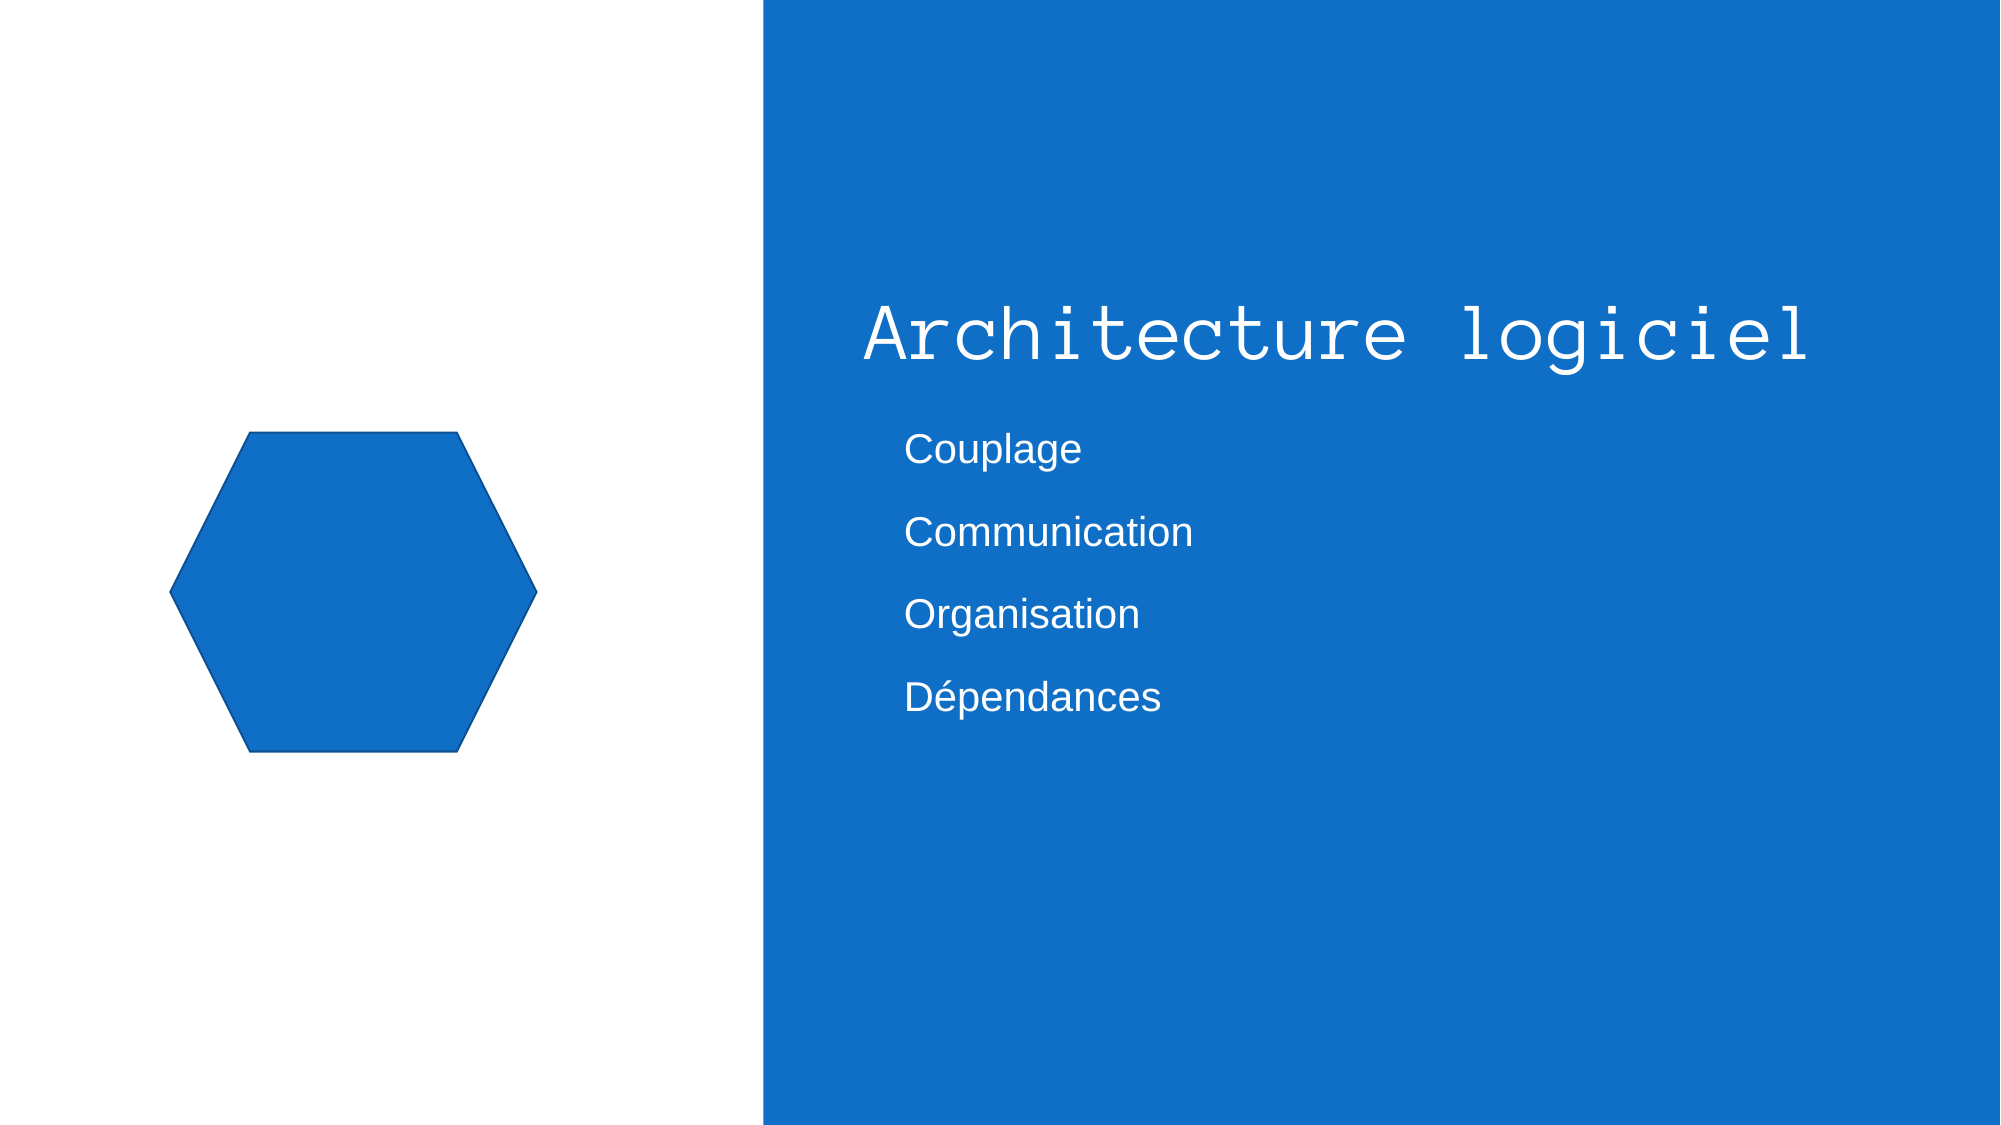

# Architecture logiciel
Couplage
Communication
Organisation
Dépendances